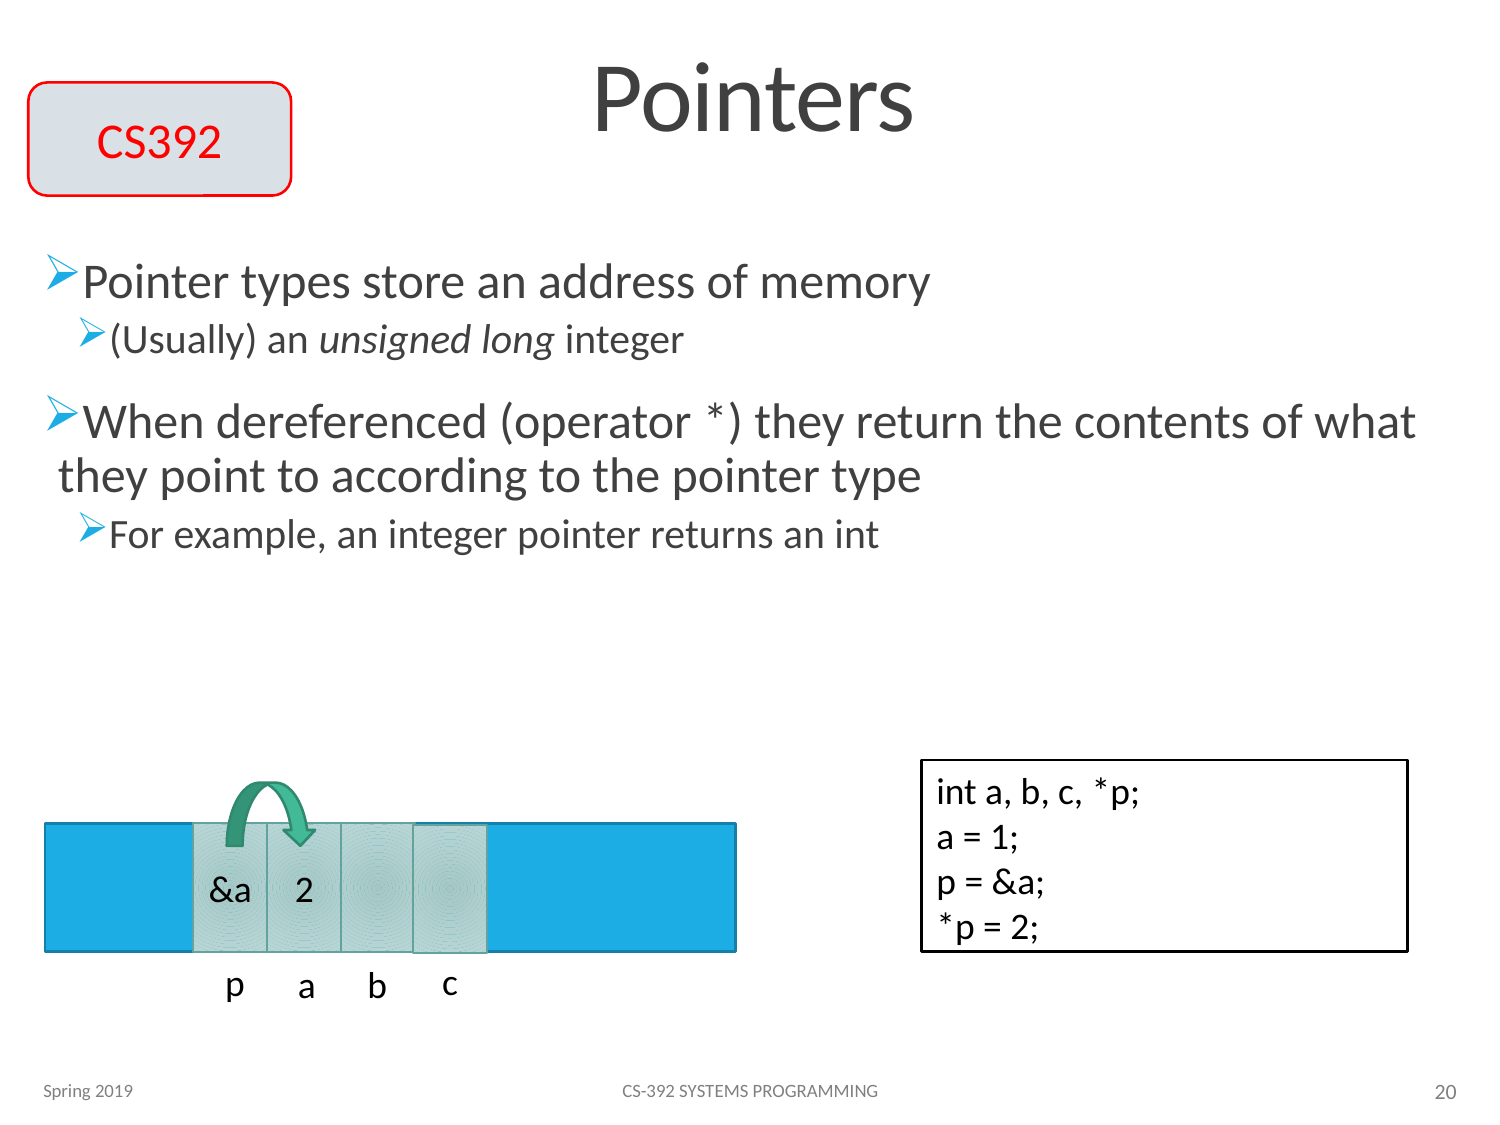

# Pointers
CS392
Pointer types store an address of memory
(Usually) an unsigned long integer
When dereferenced (operator *) they return the contents of what they point to according to the pointer type
For example, an integer pointer returns an int
int a, b, c, *p;
a = 1;
p = &a;
*p = 2;

2

&a

c
p
a
b
Spring 2019
CS-392 Systems Programming
20